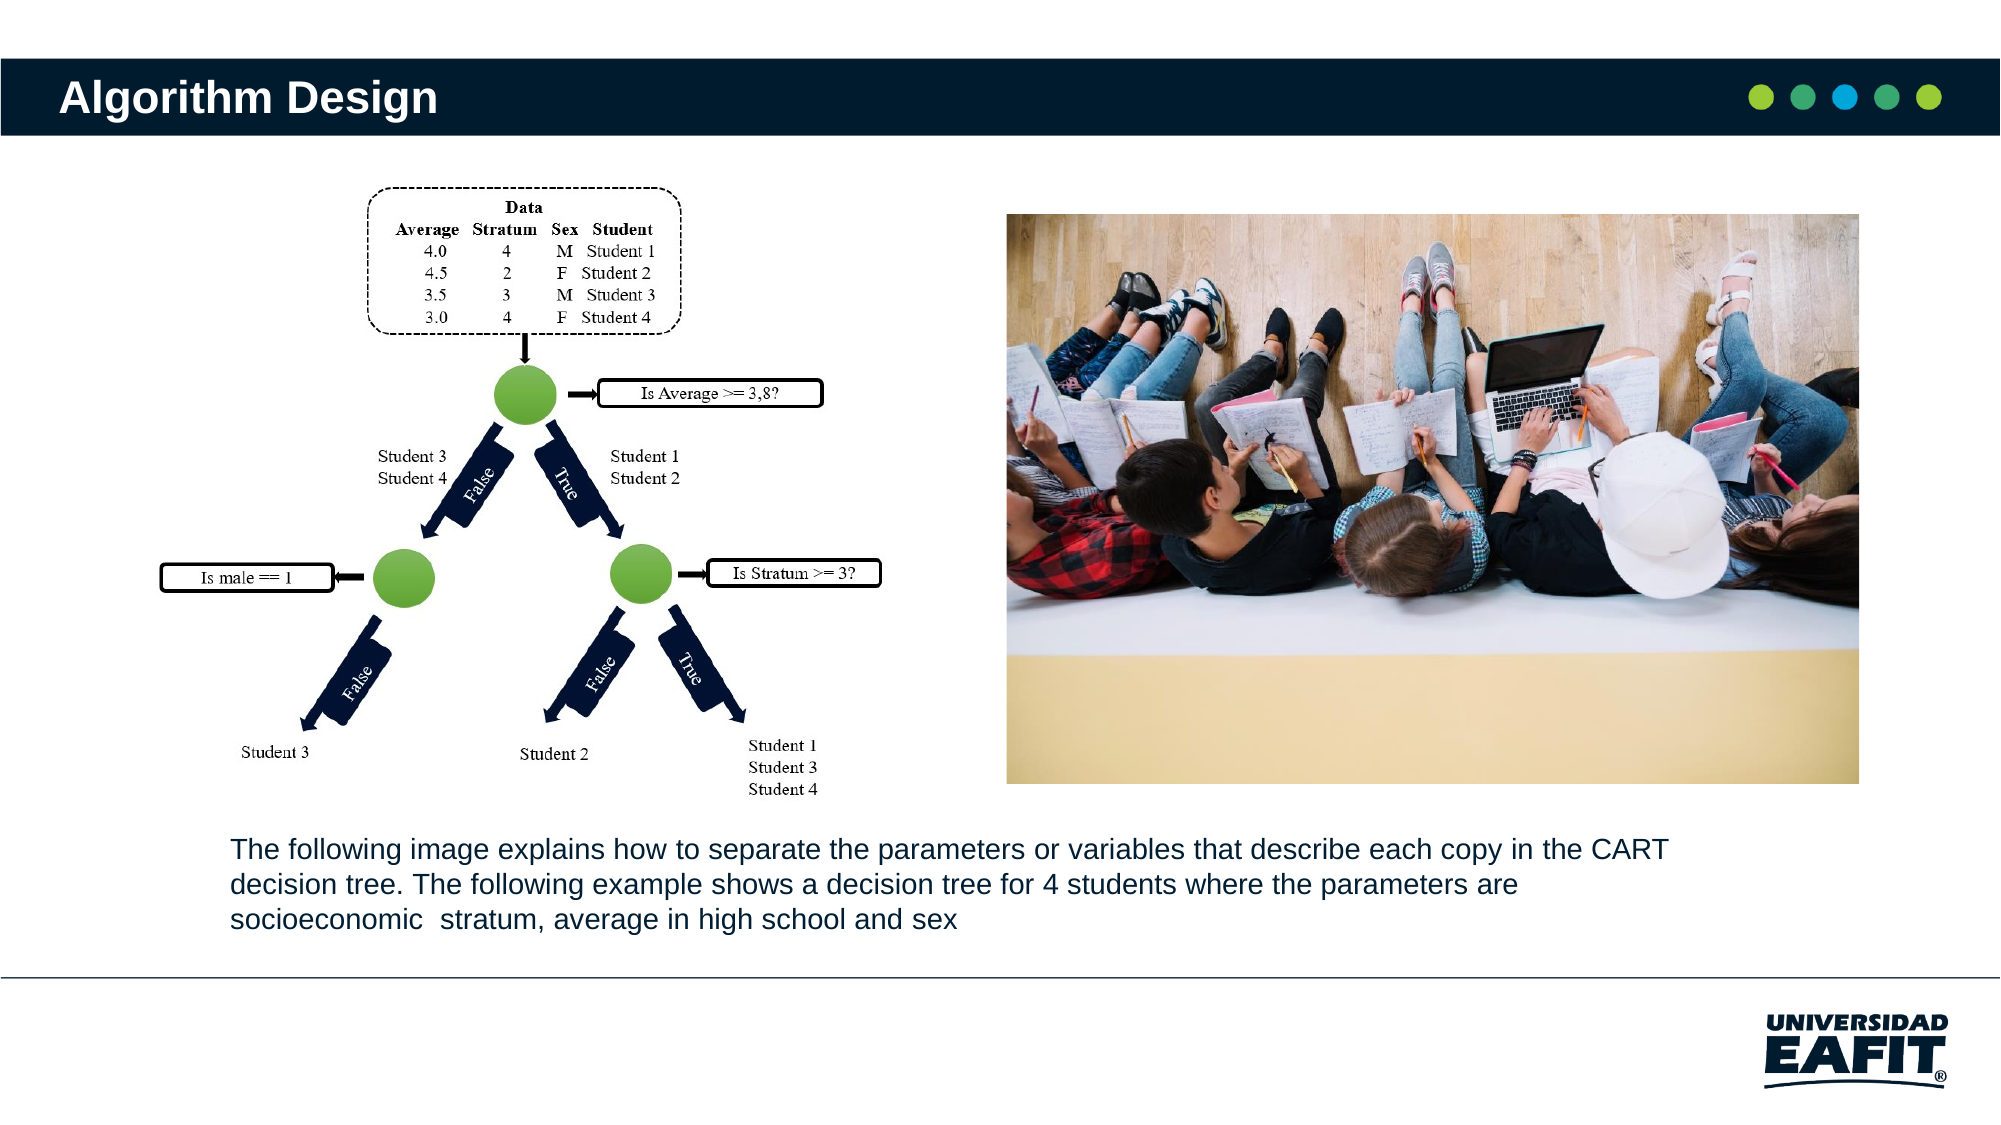

# Algorithm Design

The following image explains how to separate the parameters or variables that describe each copy in the CART  decision tree. The following example shows a decision tree for 4 students where the parameters are socioeconomic  stratum, average in high school and sex